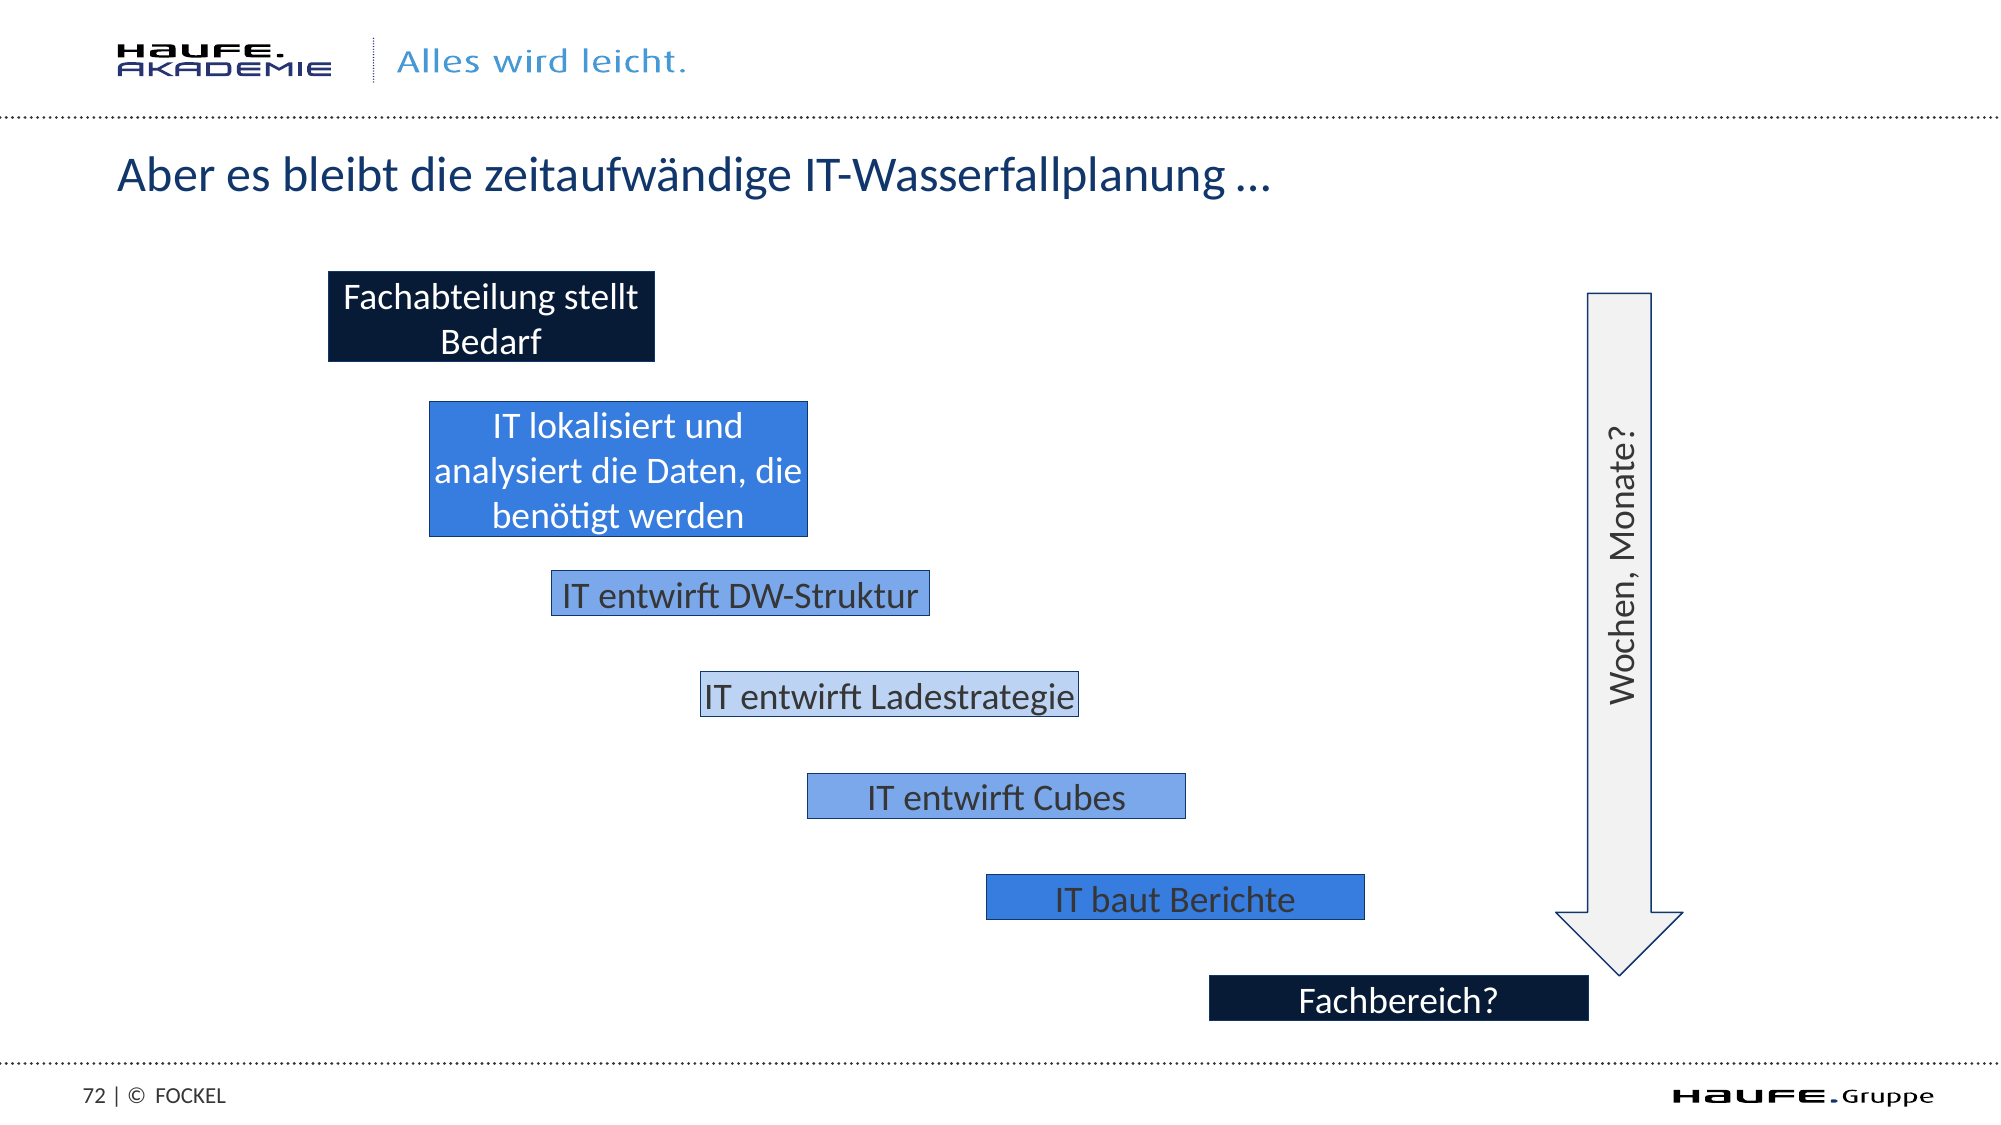

# Aber es bleibt die zeitaufwändige IT-Wasserfallplanung …
Fachabteilung stellt Bedarf

IT lokalisiert und analysiert die Daten, die benötigt werden
Wochen, Monate?
IT entwirft DW-Struktur
IT entwirft Ladestrategie
IT entwirft Cubes
IT baut Berichte
Fachbereich?
72 | ©
Fockel